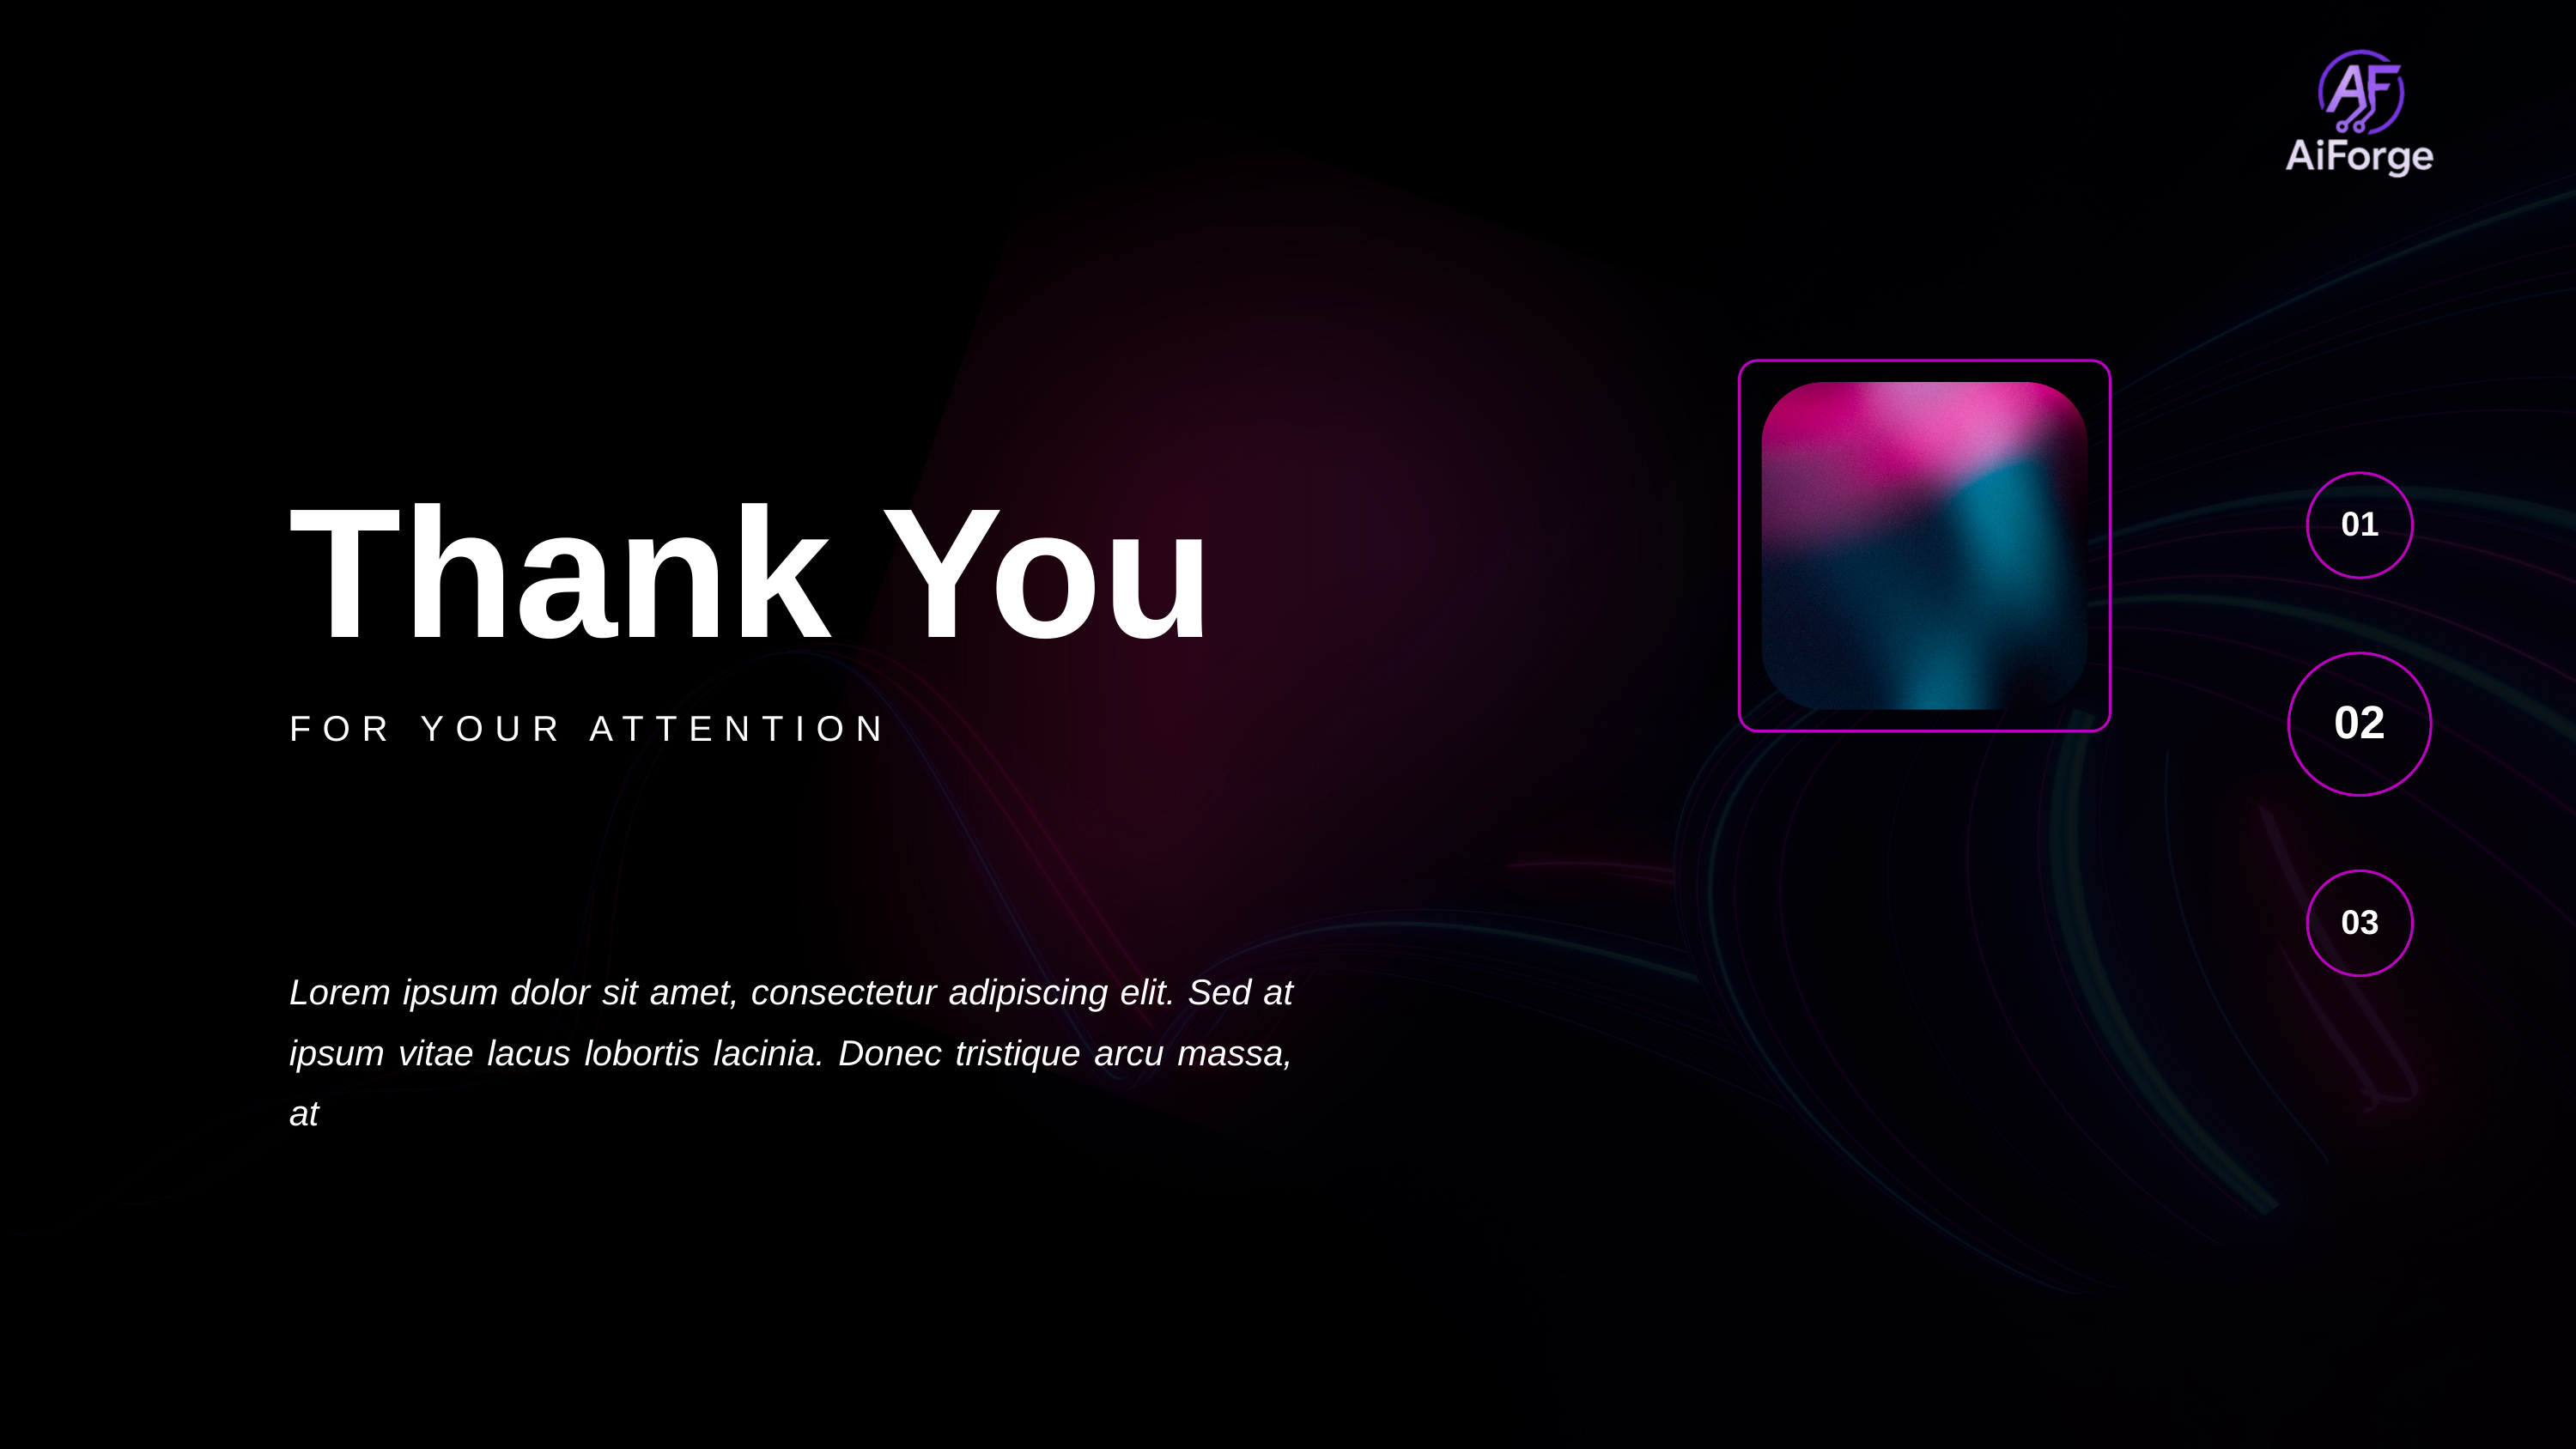

Thank You
01

FOR YOUR ATTENTION
02

03
Lorem ipsum dolor sit amet, consectetur adipiscing elit. Sed at ipsum vitae lacus lobortis lacinia. Donec tristique arcu massa, at